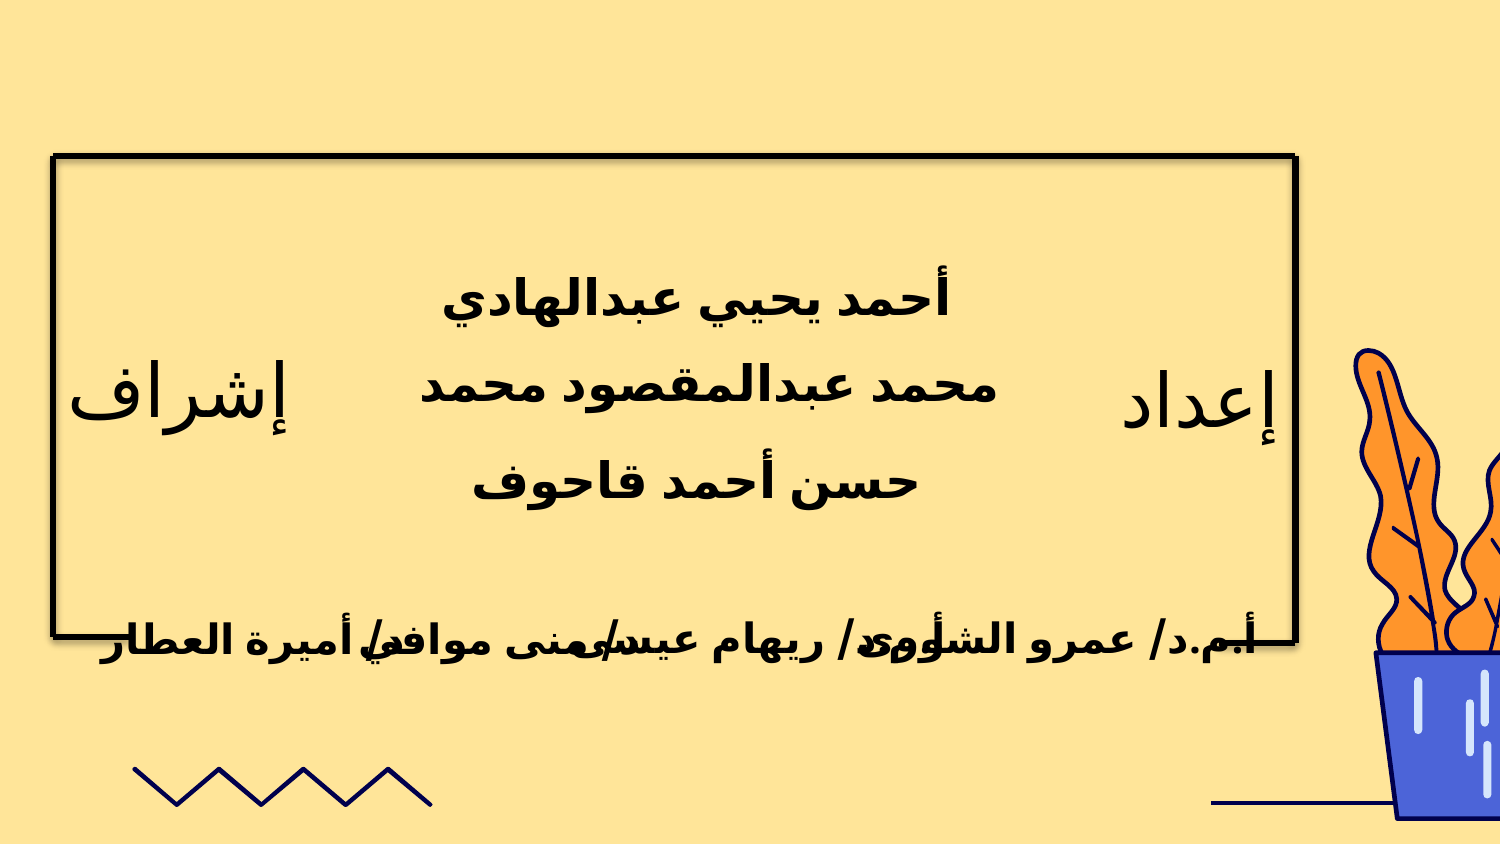

أحمد يحيي عبدالهادي
إشراف
محمد عبدالمقصود محمد
# إعداد
حسن أحمد قاحوف
أ.م.د/ ريهام عيسى
أ.م.د/ عمرو الشورى
د/ أميرة العطار
د/ منى موافي